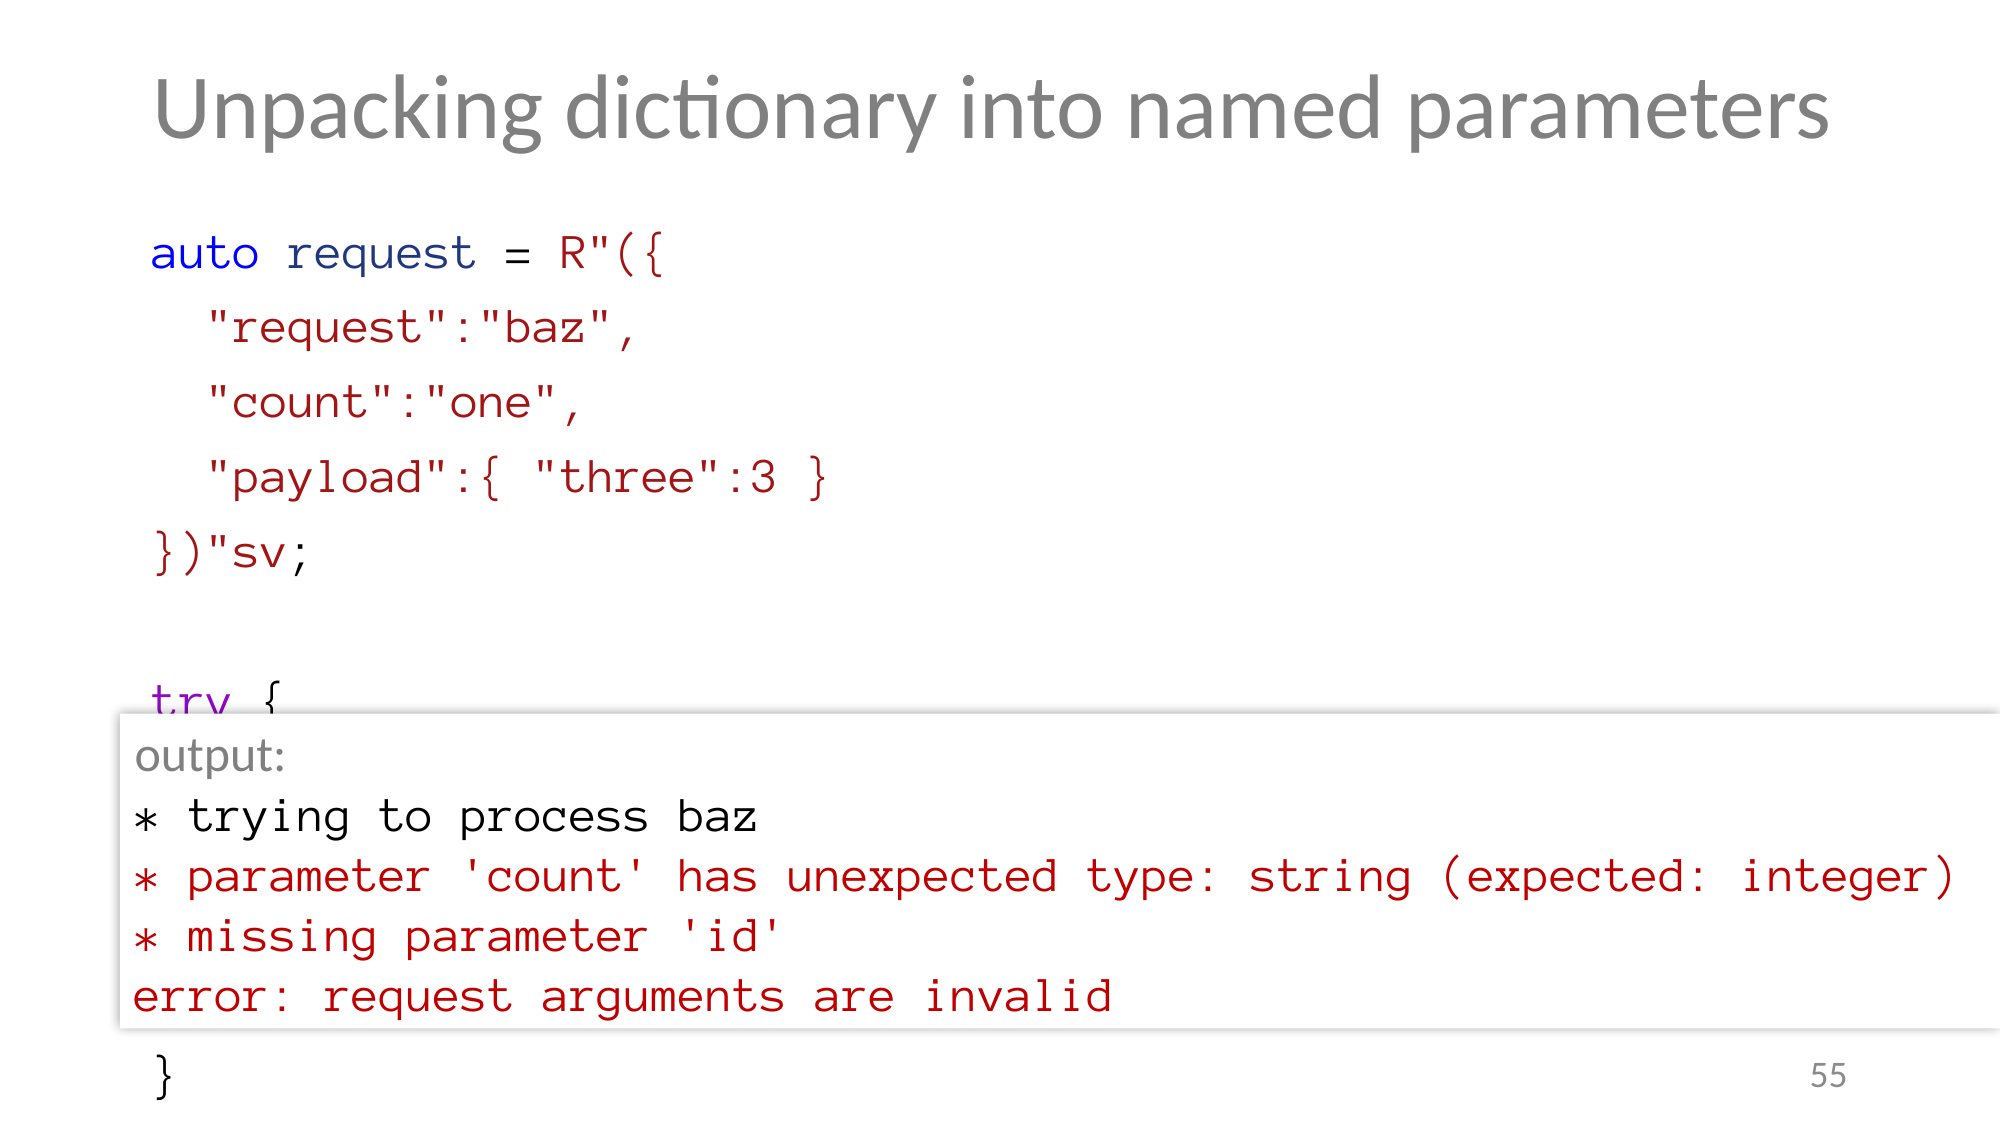

# Unpacking dictionary into named parameters
auto request = R"({
  "request":"baz",
  "count":"one",
  "payload":{ "three":3 }
})"sv;

try {
  processRequest(request);
}
catch (const std::exception &e) {
  std::cout << "error: " << e.what() << '\n';
}
output:
* trying to process baz
* parameter 'count' has unexpected type: string (expected: integer)
* missing parameter 'id'
error: request arguments are invalid
55